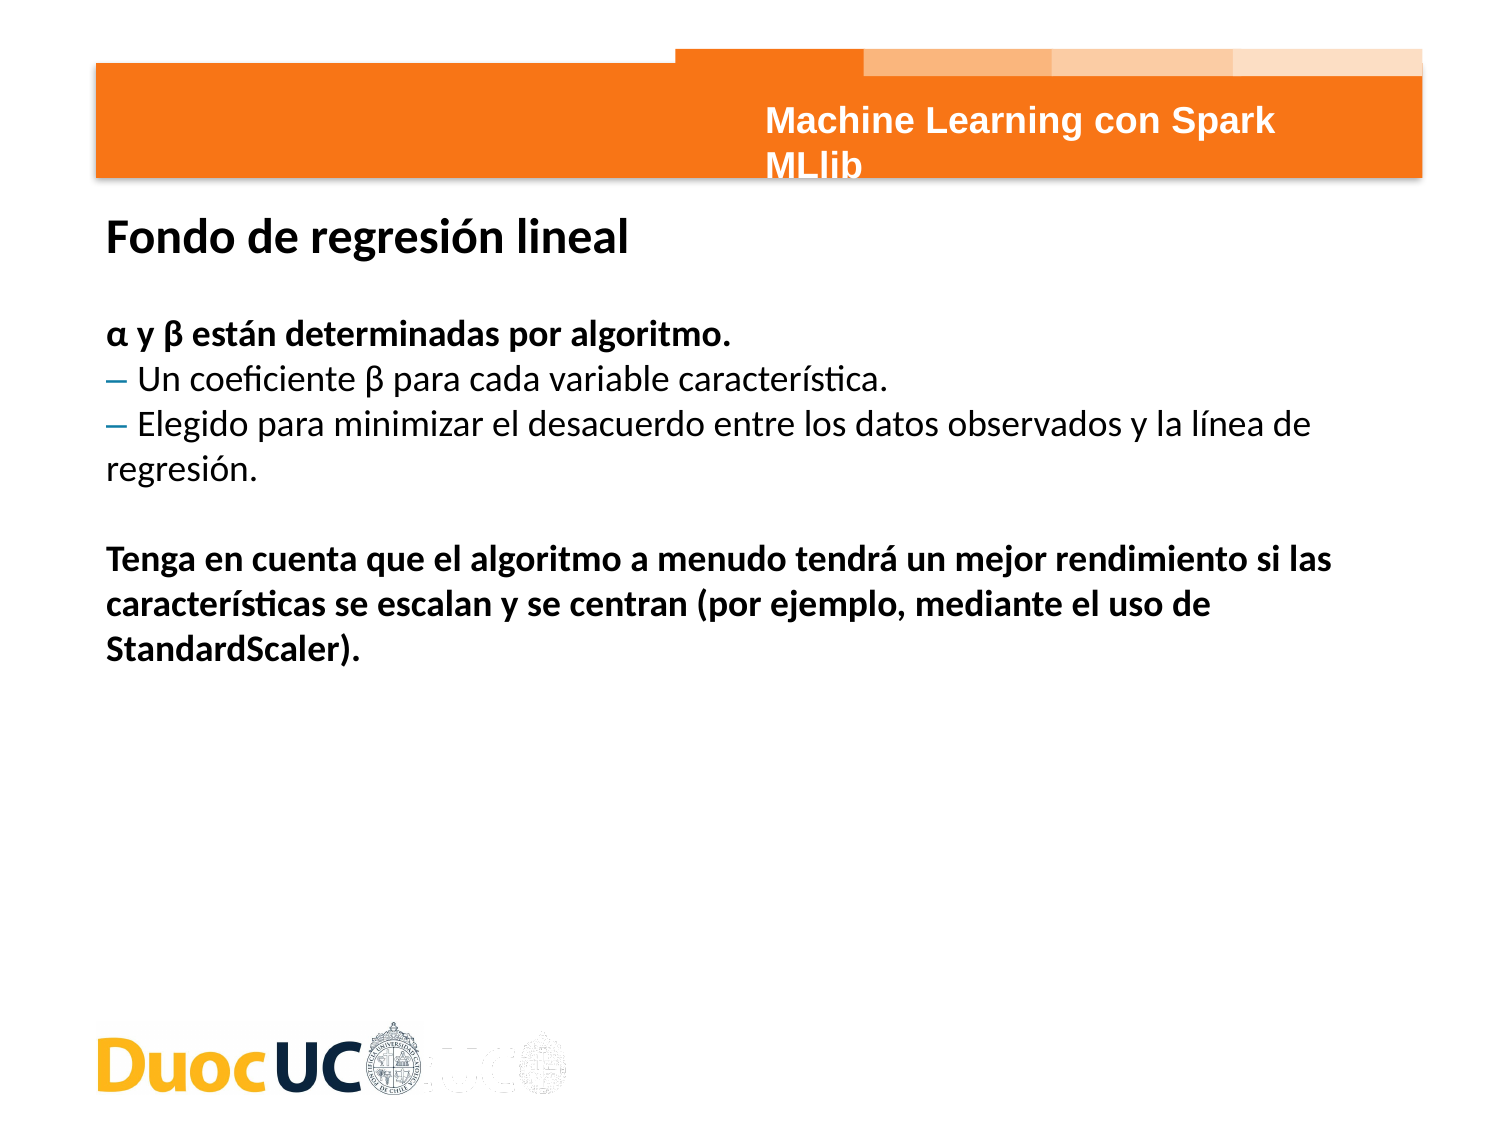

Machine Learning con Spark MLlib
Fondo de regresión lineal

α y β están determinadas por algoritmo.
– Un coeficiente β para cada variable característica.
– Elegido para minimizar el desacuerdo entre los datos observados y la línea de regresión.

Tenga en cuenta que el algoritmo a menudo tendrá un mejor rendimiento si las características se escalan y se centran (por ejemplo, mediante el uso de StandardScaler).